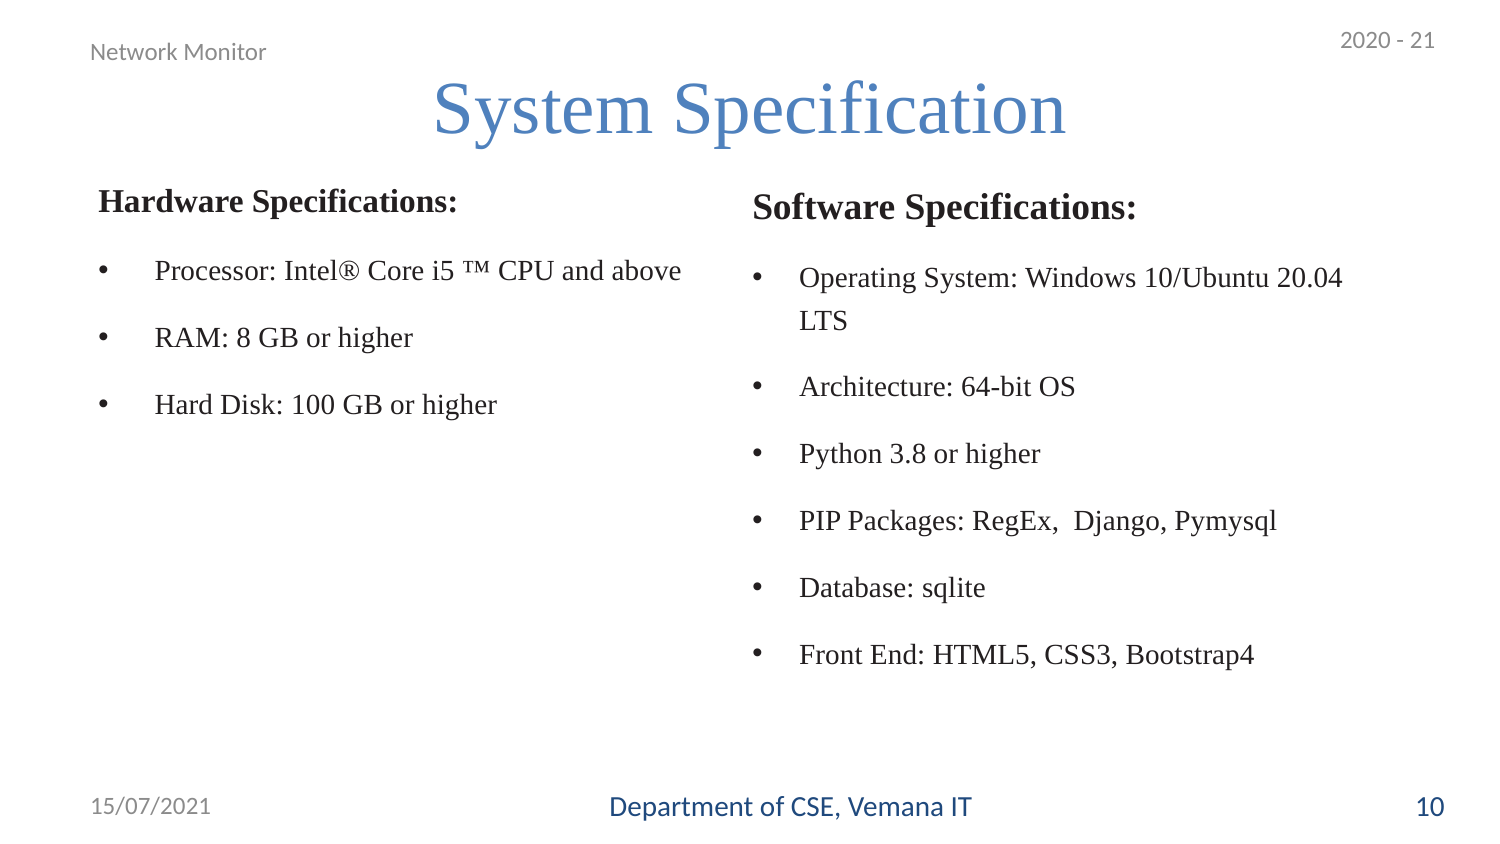

2020 - 21
# System Specification
Network Monitor
Hardware Specifications:
Processor: Intel® Core i5 ™ CPU and above
RAM: 8 GB or higher
Hard Disk: 100 GB or higher
Software Specifications:
Operating System: Windows 10/Ubuntu 20.04 LTS
Architecture: 64-bit OS
Python 3.8 or higher
PIP Packages: RegEx,  Django, Pymysql
Database: sqlite
Front End: HTML5, CSS3, Bootstrap4

15/07/2021
Department of CSE, Vemana IT
10